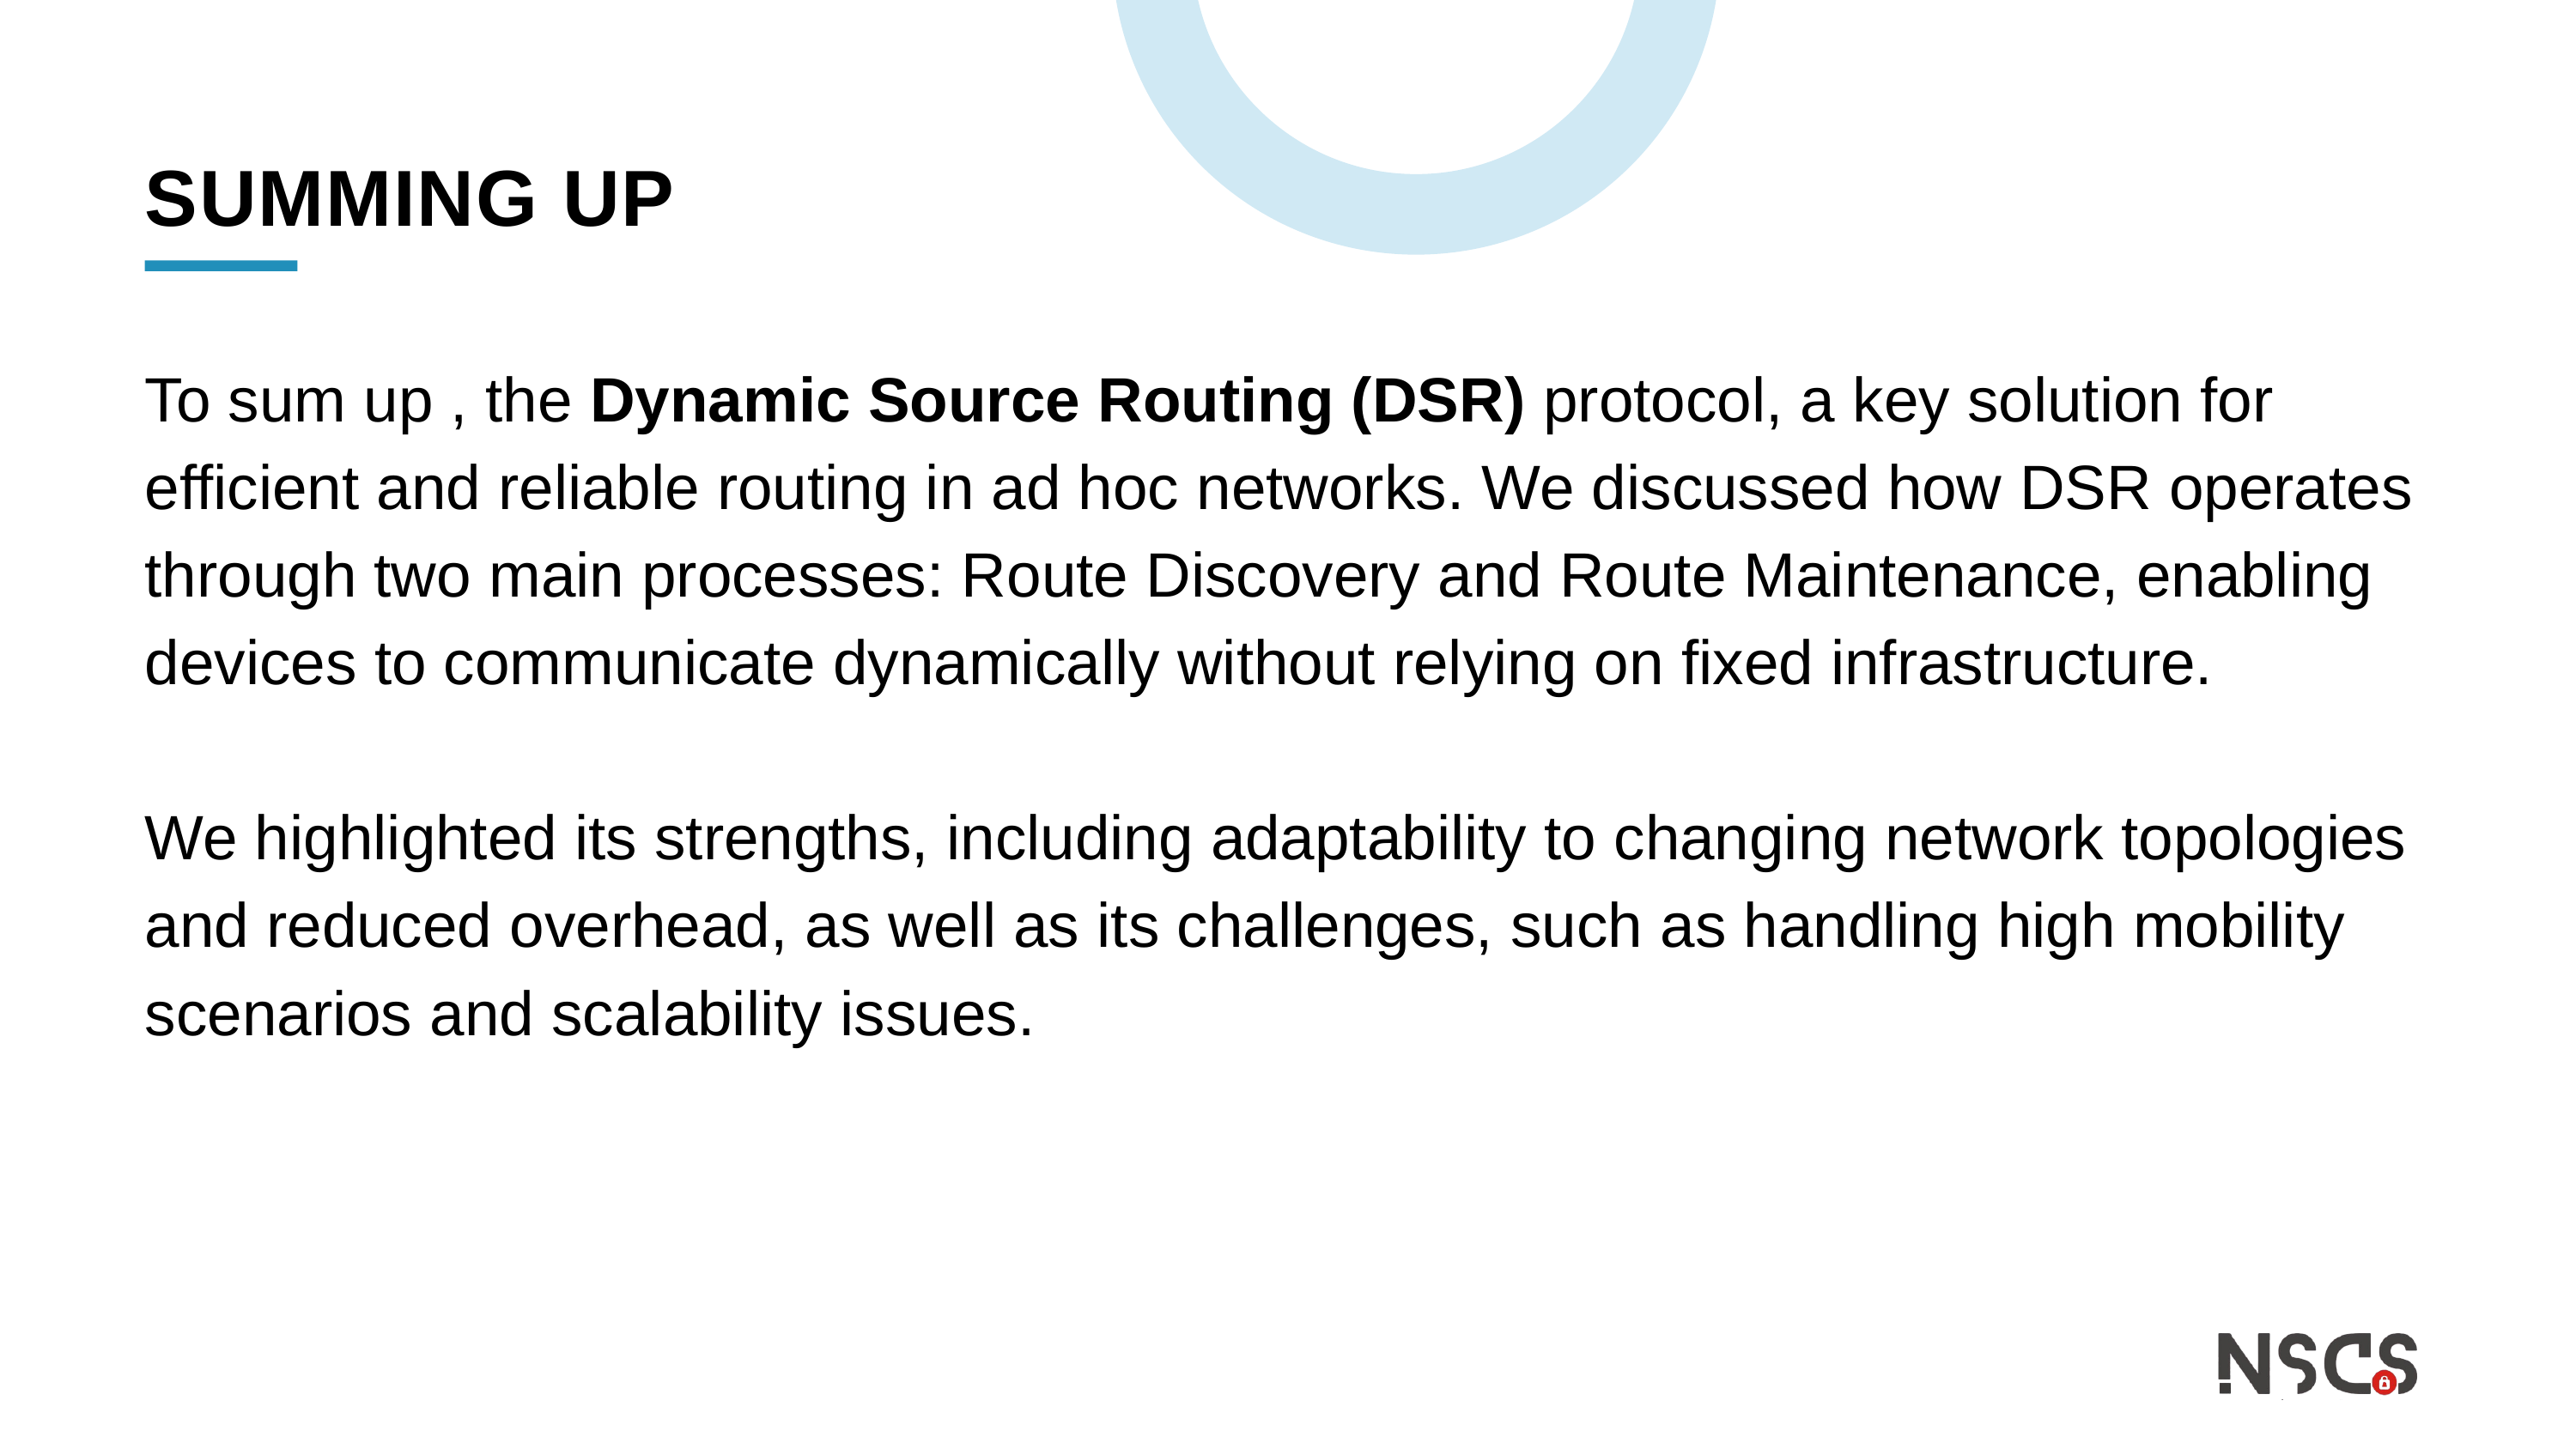

SUMMING UP

To sum up , the Dynamic Source Routing (DSR) protocol, a key solution for efficient and reliable routing in ad hoc networks. We discussed how DSR operates through two main processes: Route Discovery and Route Maintenance, enabling devices to communicate dynamically without relying on fixed infrastructure.

We highlighted its strengths, including adaptability to changing network topologies and reduced overhead, as well as its challenges, such as handling high mobility scenarios and scalability issues.